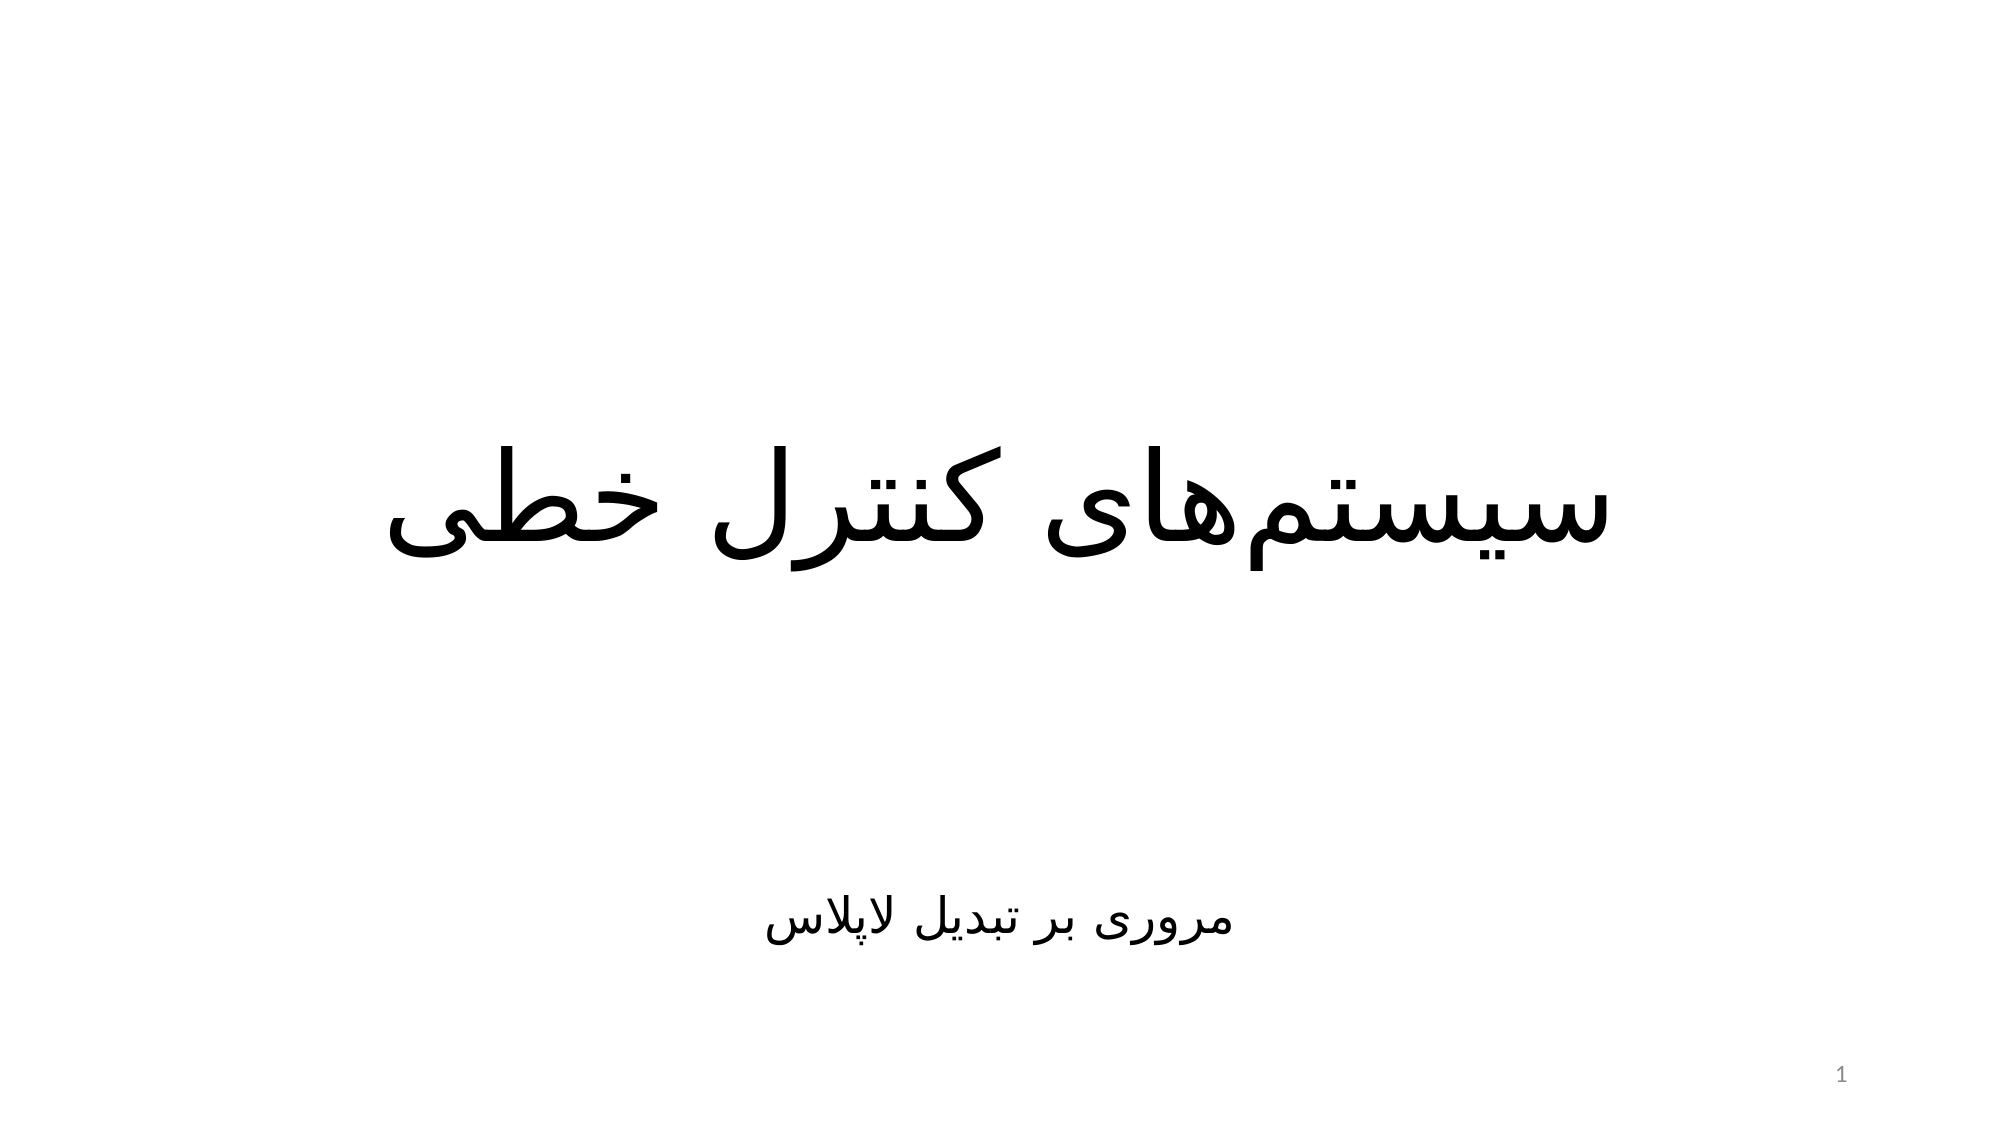

# سیستم‌های کنترل خطی

مروری بر تبدیل لاپلاس
1